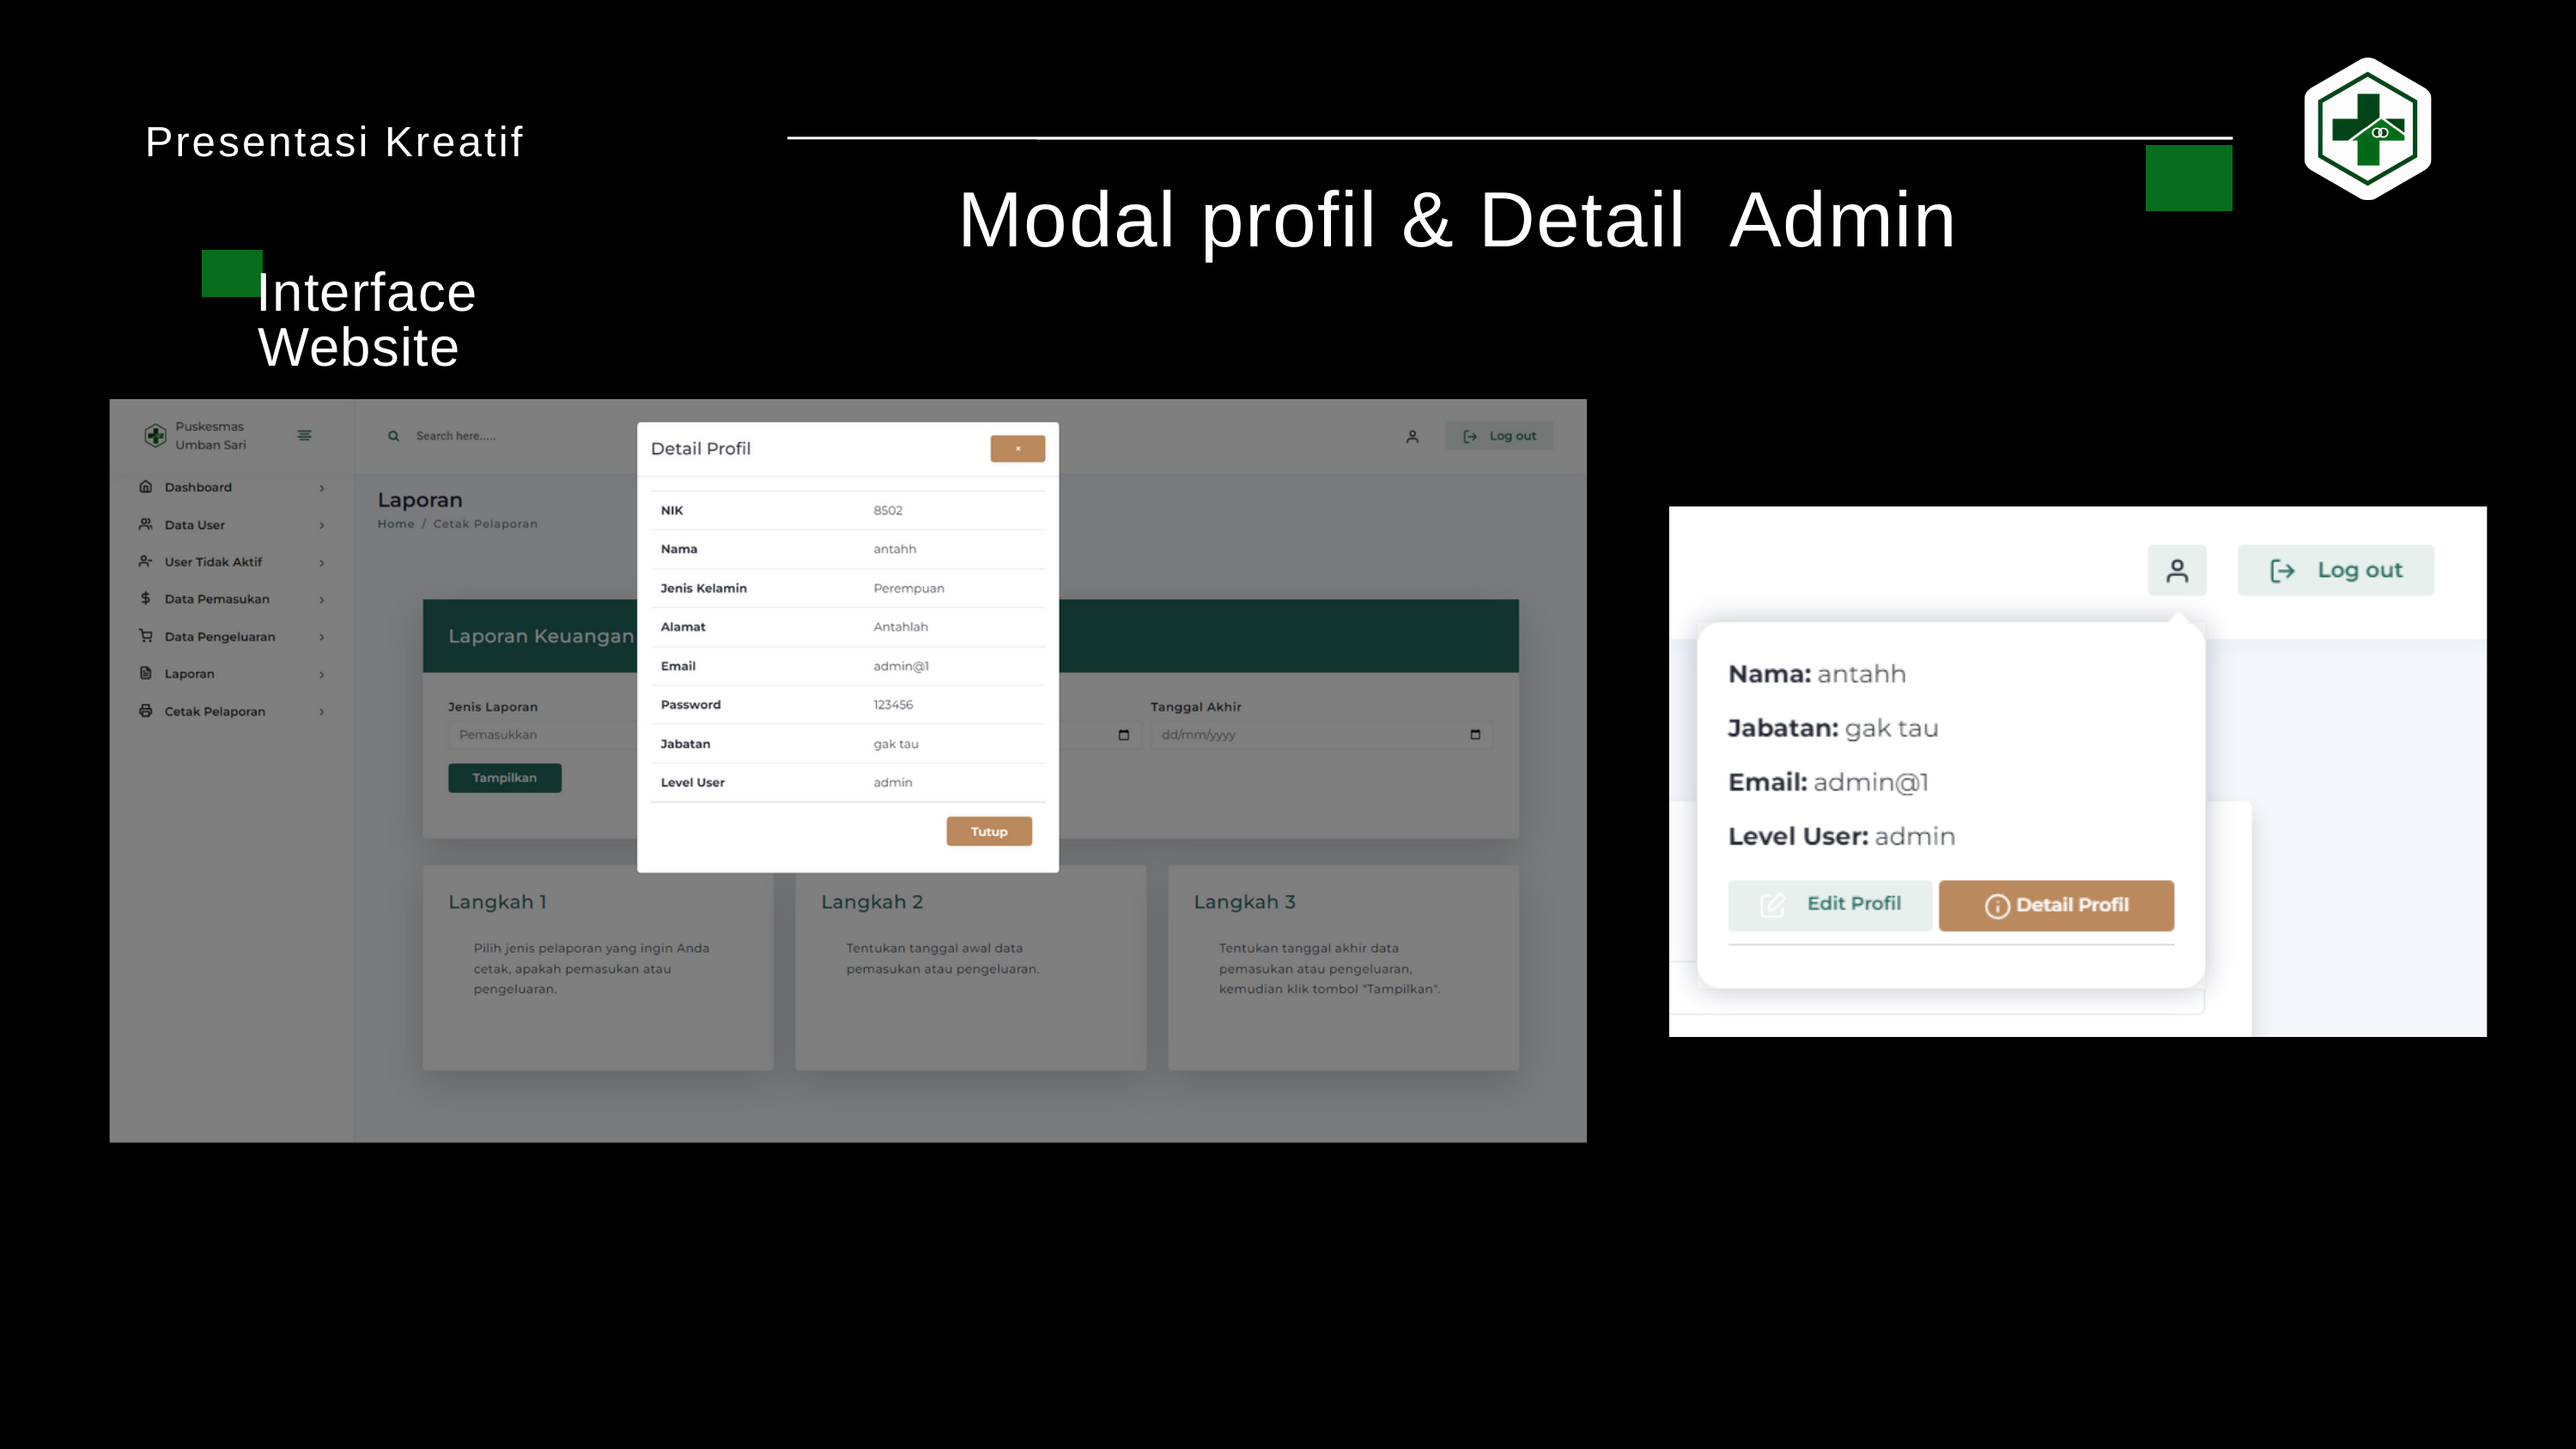

Presentasi Kreatif

Modal profil & Detail  Admin

Interface Website